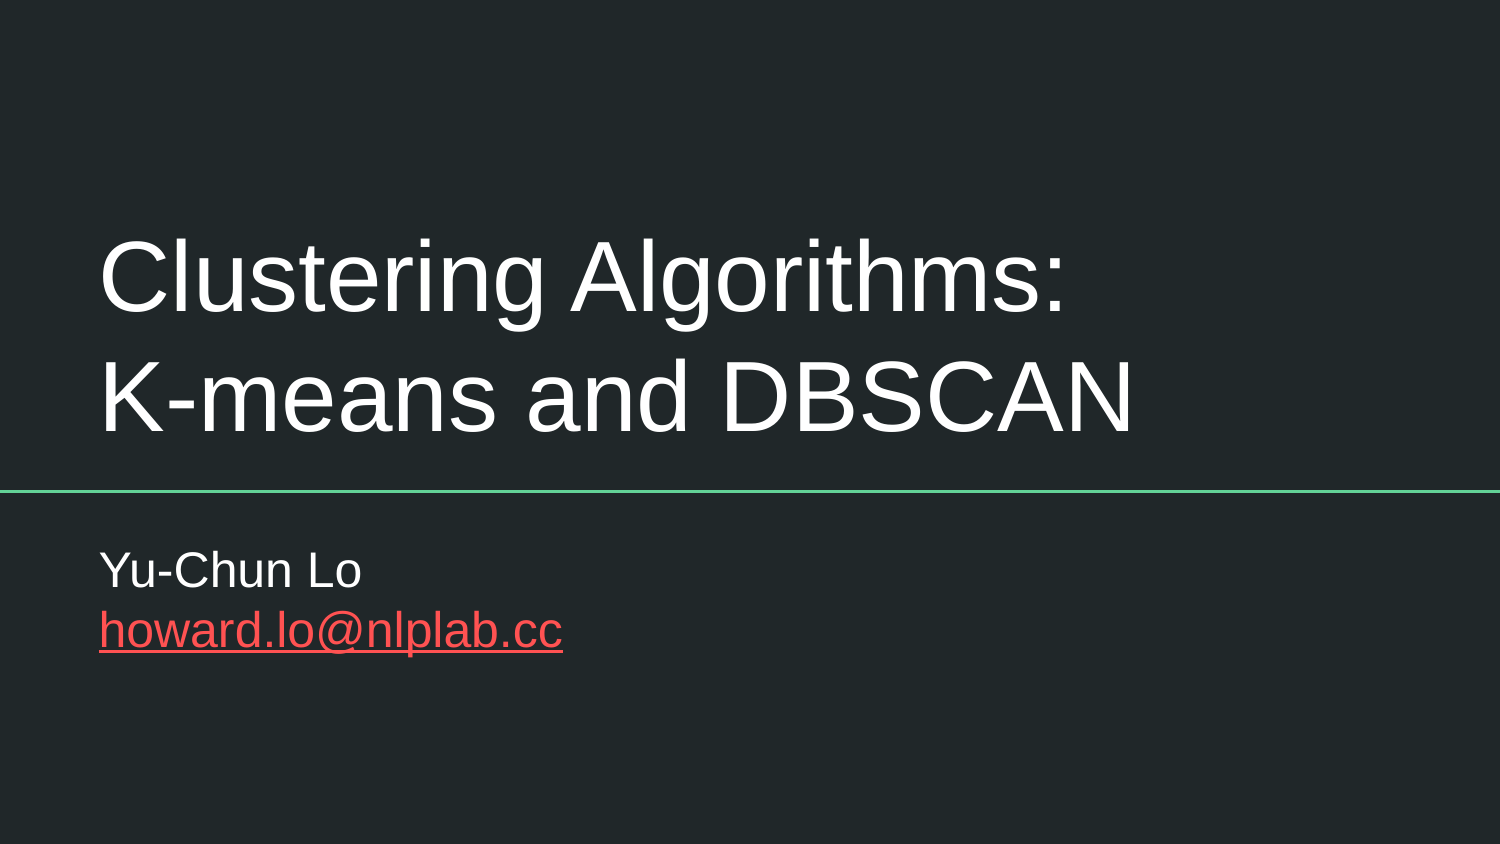

# Clustering Algorithms:
K-means and DBSCAN
Yu-Chun Lo
howard.lo@nlplab.cc